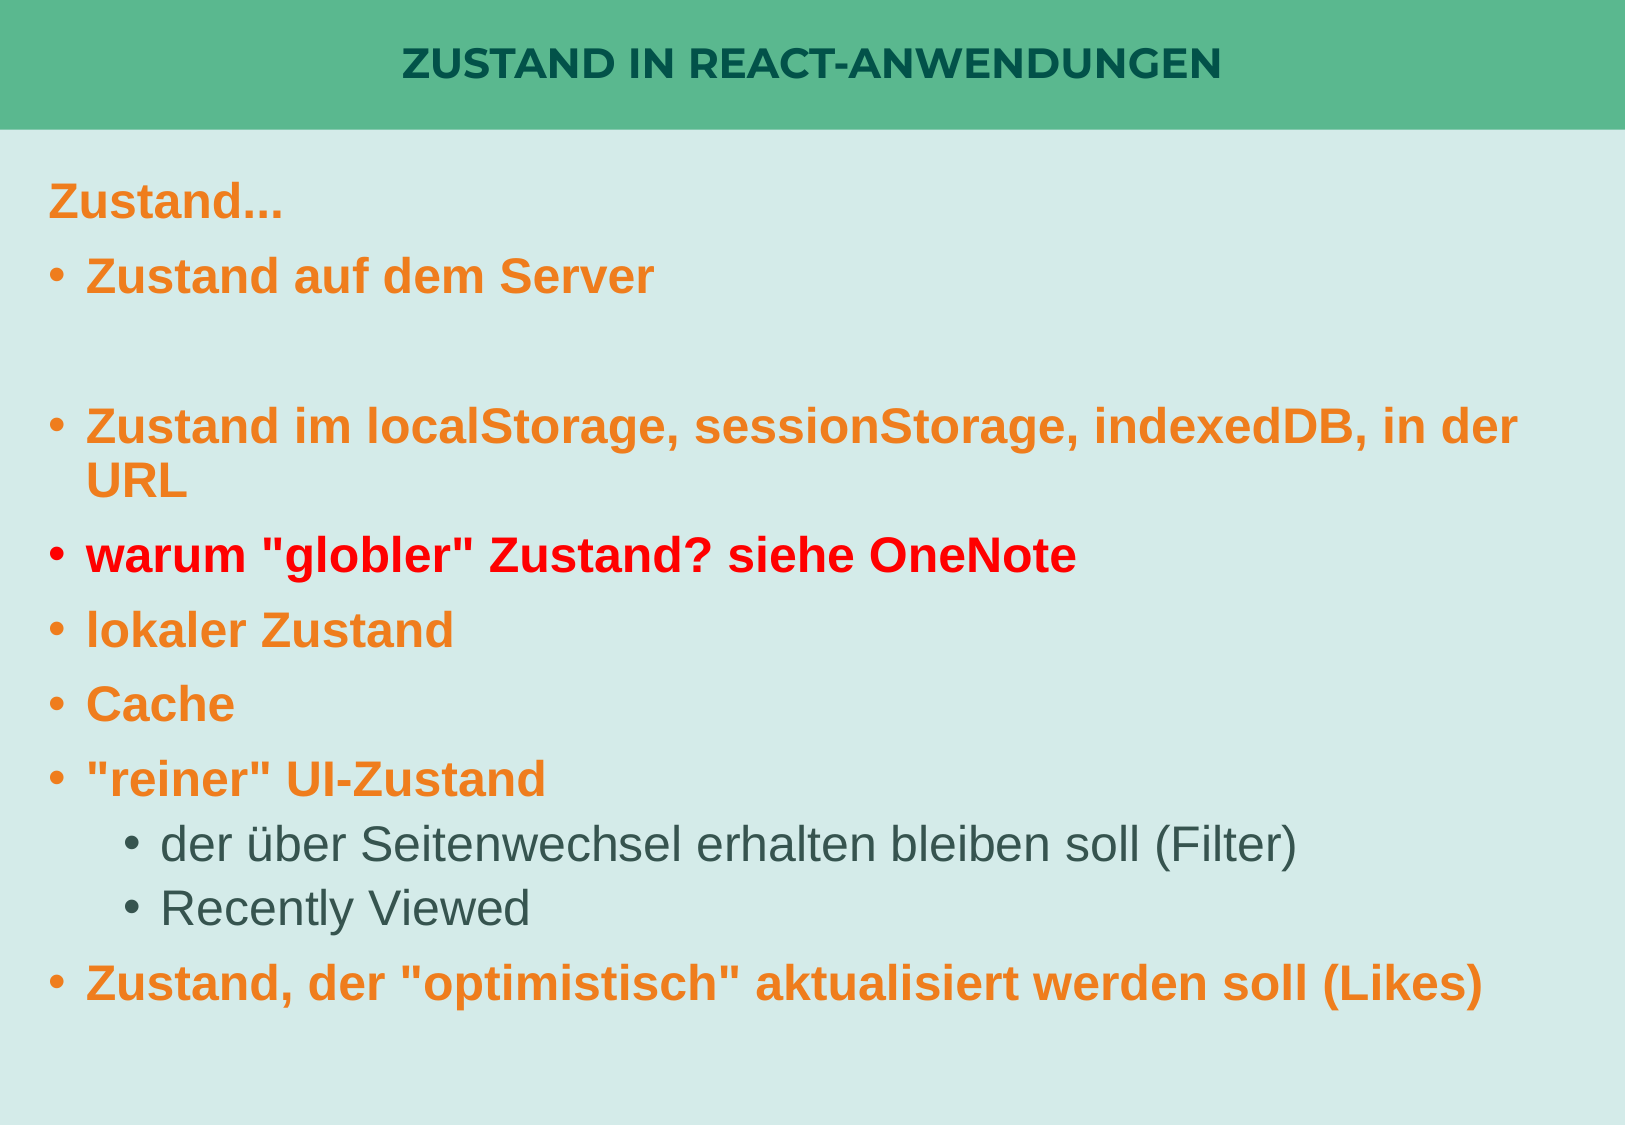

# Zustand in React-Anwendungen
Zustand...
Zustand auf dem Server

Zustand im localStorage, sessionStorage, indexedDB, in der URL
warum "globler" Zustand? siehe OneNote
lokaler Zustand
Cache
"reiner" UI-Zustand
der über Seitenwechsel erhalten bleiben soll (Filter)
Recently Viewed
Zustand, der "optimistisch" aktualisiert werden soll (Likes)
Beispiel: ChatPage oder Tabs

Beispiel: UserStatsPage für fetch ?